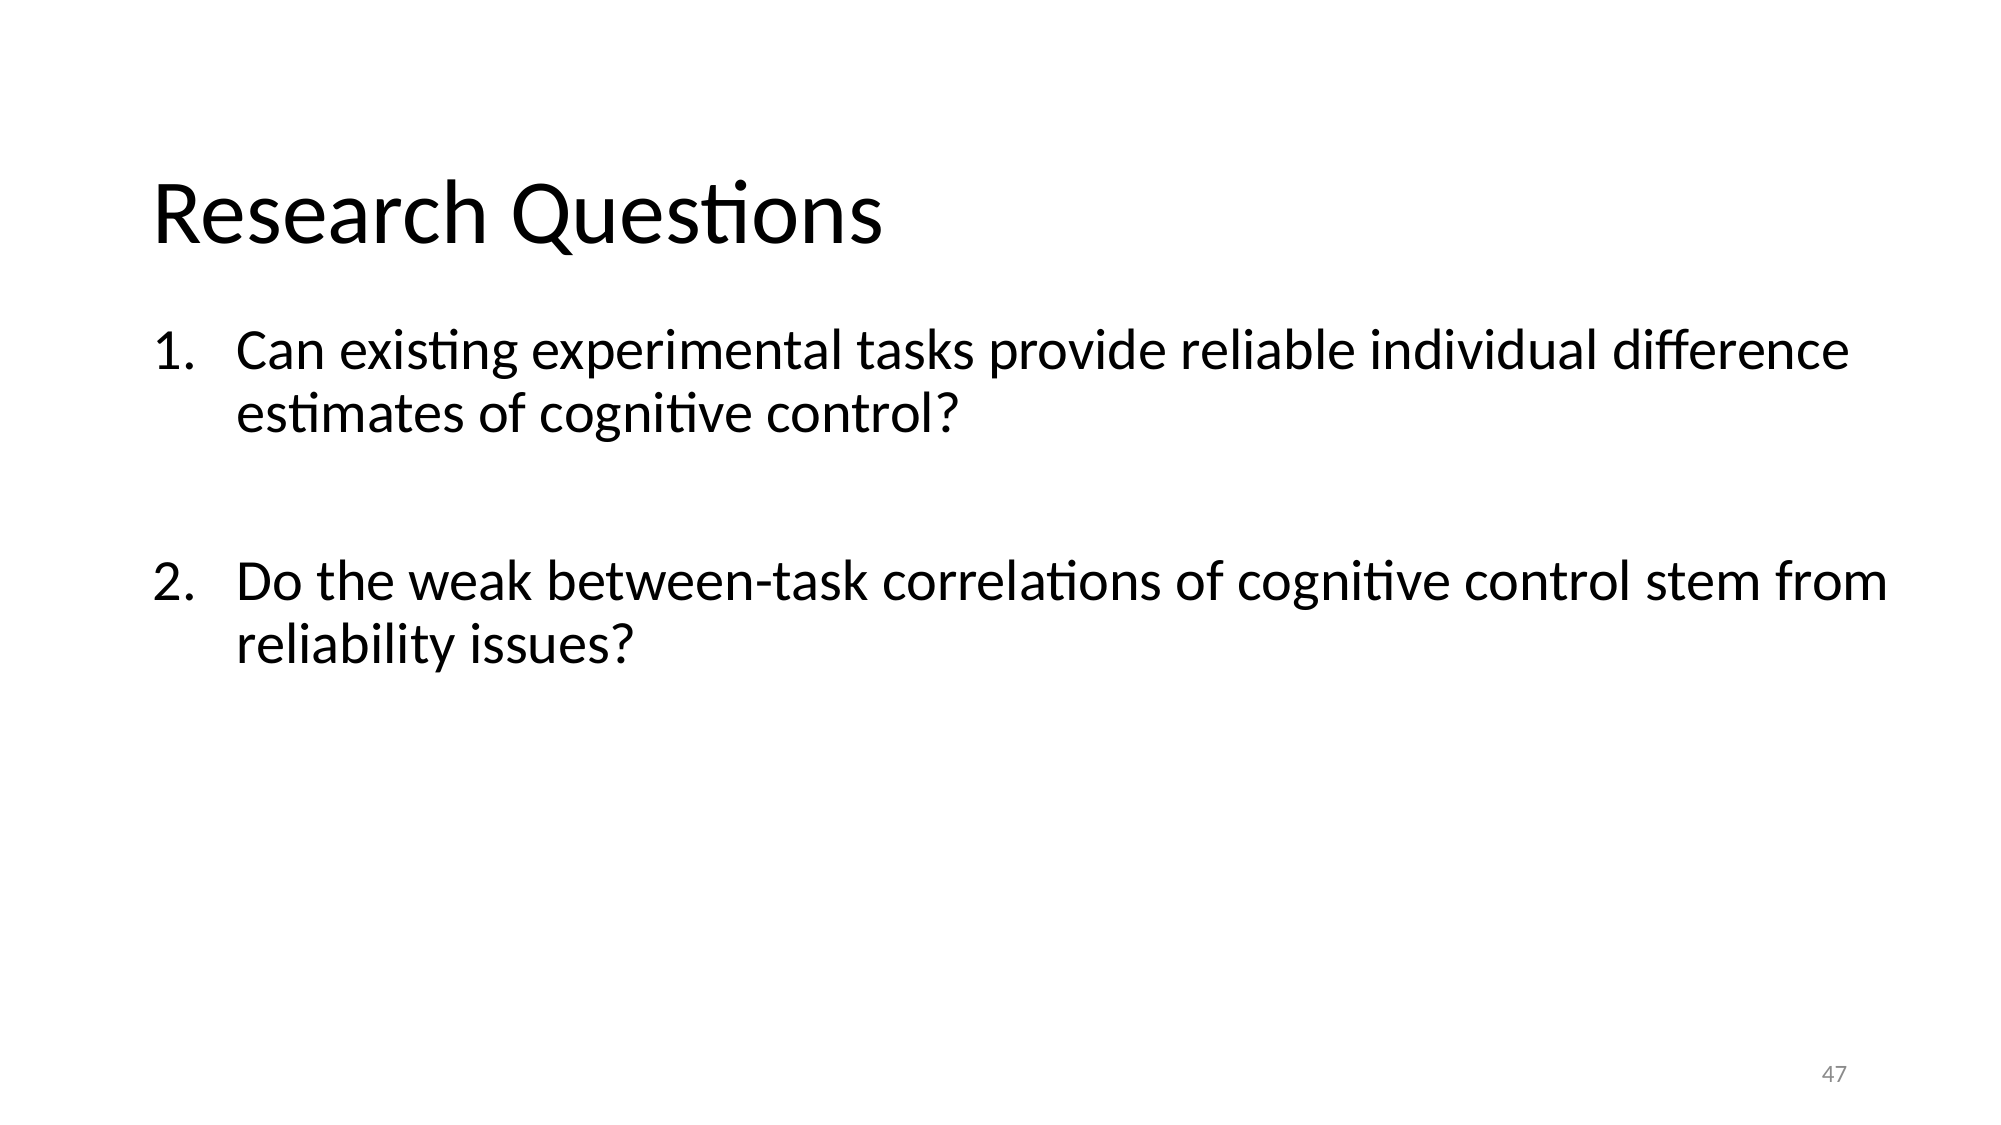

Research Questions
Can existing experimental tasks provide reliable individual difference estimates of cognitive control?

Do the weak between-task correlations of cognitive control stem from reliability issues?

47